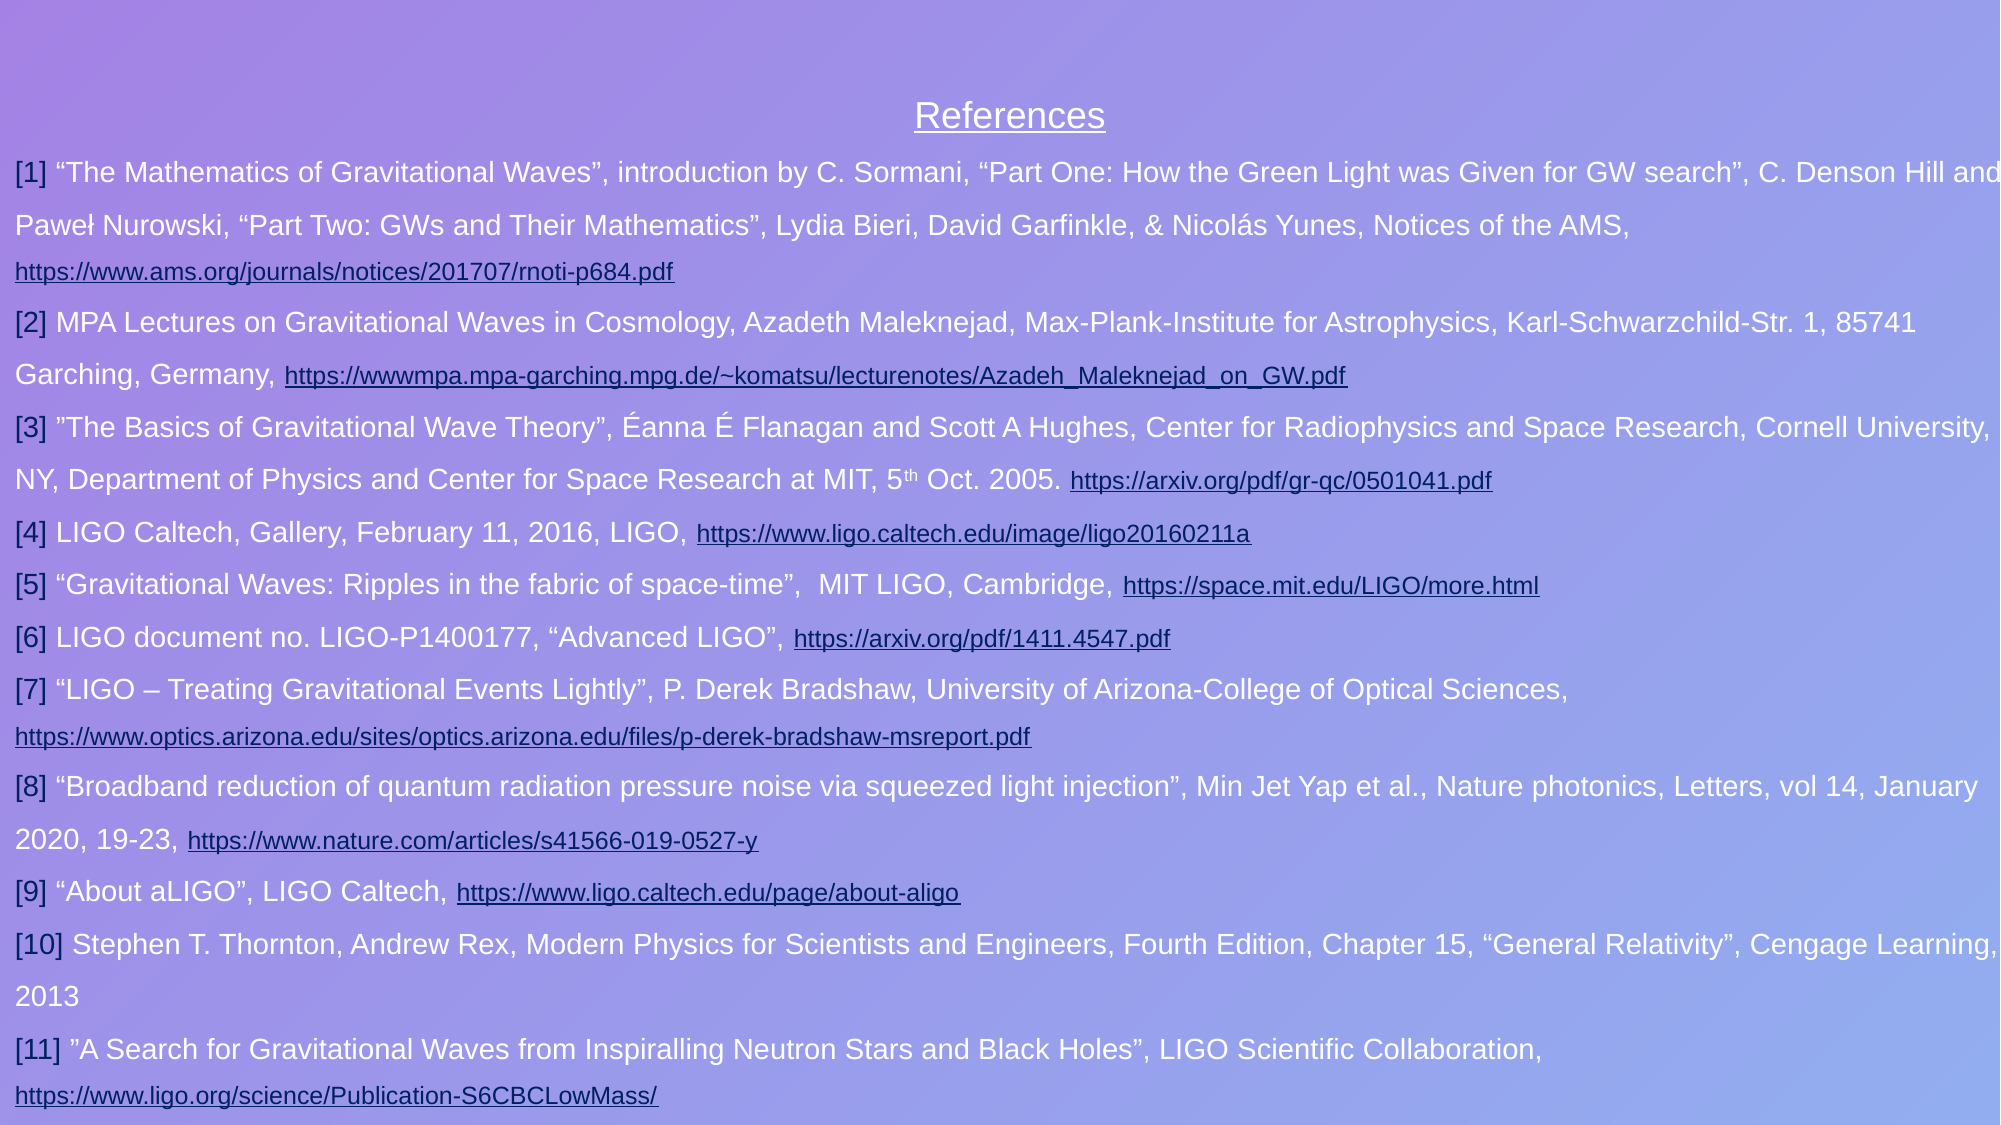

References
[1] “The Mathematics of Gravitational Waves”, introduction by C. Sormani, “Part One: How the Green Light was Given for GW search”, C. Denson Hill and Paweł Nurowski, “Part Two: GWs and Their Mathematics”, Lydia Bieri, David Garfinkle, & Nicolás Yunes, Notices of the AMS, https://www.ams.org/journals/notices/201707/rnoti-p684.pdf
[2] MPA Lectures on Gravitational Waves in Cosmology, Azadeth Maleknejad, Max-Plank-Institute for Astrophysics, Karl-Schwarzchild-Str. 1, 85741 Garching, Germany, https://wwwmpa.mpa-garching.mpg.de/~komatsu/lecturenotes/Azadeh_Maleknejad_on_GW.pdf
[3] ”The Basics of Gravitational Wave Theory”, Éanna É Flanagan and Scott A Hughes, Center for Radiophysics and Space Research, Cornell University, NY, Department of Physics and Center for Space Research at MIT, 5th Oct. 2005. https://arxiv.org/pdf/gr-qc/0501041.pdf
[4] LIGO Caltech, Gallery, February 11, 2016, LIGO, https://www.ligo.caltech.edu/image/ligo20160211a
[5] “Gravitational Waves: Ripples in the fabric of space-time”,  MIT LIGO, Cambridge, https://space.mit.edu/LIGO/more.html
[6] LIGO document no. LIGO-P1400177, “Advanced LIGO”, https://arxiv.org/pdf/1411.4547.pdf
[7] “LIGO – Treating Gravitational Events Lightly”, P. Derek Bradshaw, University of Arizona-College of Optical Sciences, https://www.optics.arizona.edu/sites/optics.arizona.edu/files/p-derek-bradshaw-msreport.pdf
[8] “Broadband reduction of quantum radiation pressure noise via squeezed light injection”, Min Jet Yap et al., Nature photonics, Letters, vol 14, January 2020, 19-23, https://www.nature.com/articles/s41566-019-0527-y
[9] “About aLIGO”, LIGO Caltech, https://www.ligo.caltech.edu/page/about-aligo
[10] Stephen T. Thornton, Andrew Rex, Modern Physics for Scientists and Engineers, Fourth Edition, Chapter 15, “General Relativity”, Cengage Learning, 2013
[11] ”A Search for Gravitational Waves from Inspiralling Neutron Stars and Black Holes”, LIGO Scientific Collaboration, https://www.ligo.org/science/Publication-S6CBCLowMass/
[12] ”Do Cosmic Strings Exist?”, LIGO Scientific Collaboration, https://www.ligo.org/science/Publication-S5S6CosmicStrings/flyer.pdf
[13] “How High are Pulsar ’Mountains’?”, LIGO Scientific Collaboration, https://www.ligo.org/science/Publication-S6VSR24KnownPulsar/